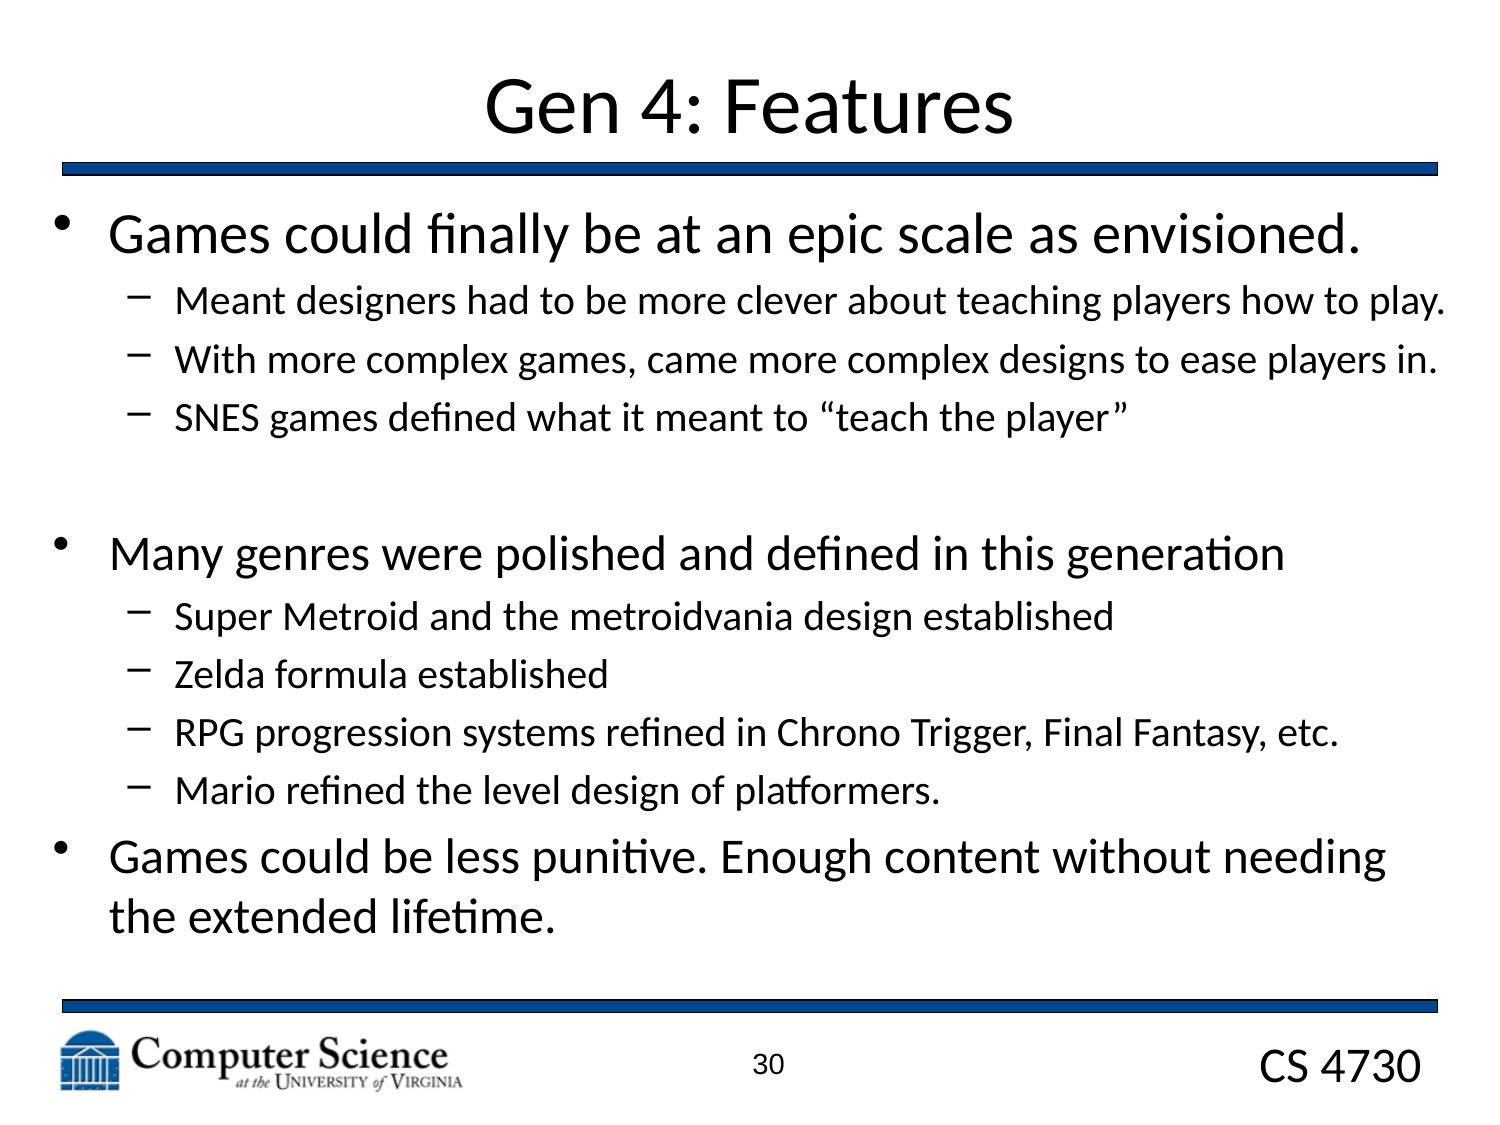

# Gen 4: Features
Games could finally be at an epic scale as envisioned.
Meant designers had to be more clever about teaching players how to play.
With more complex games, came more complex designs to ease players in.
SNES games defined what it meant to “teach the player”

Many genres were polished and defined in this generation
Super Metroid and the metroidvania design established
Zelda formula established
RPG progression systems refined in Chrono Trigger, Final Fantasy, etc.
Mario refined the level design of platformers.
Games could be less punitive. Enough content without needing the extended lifetime.
30